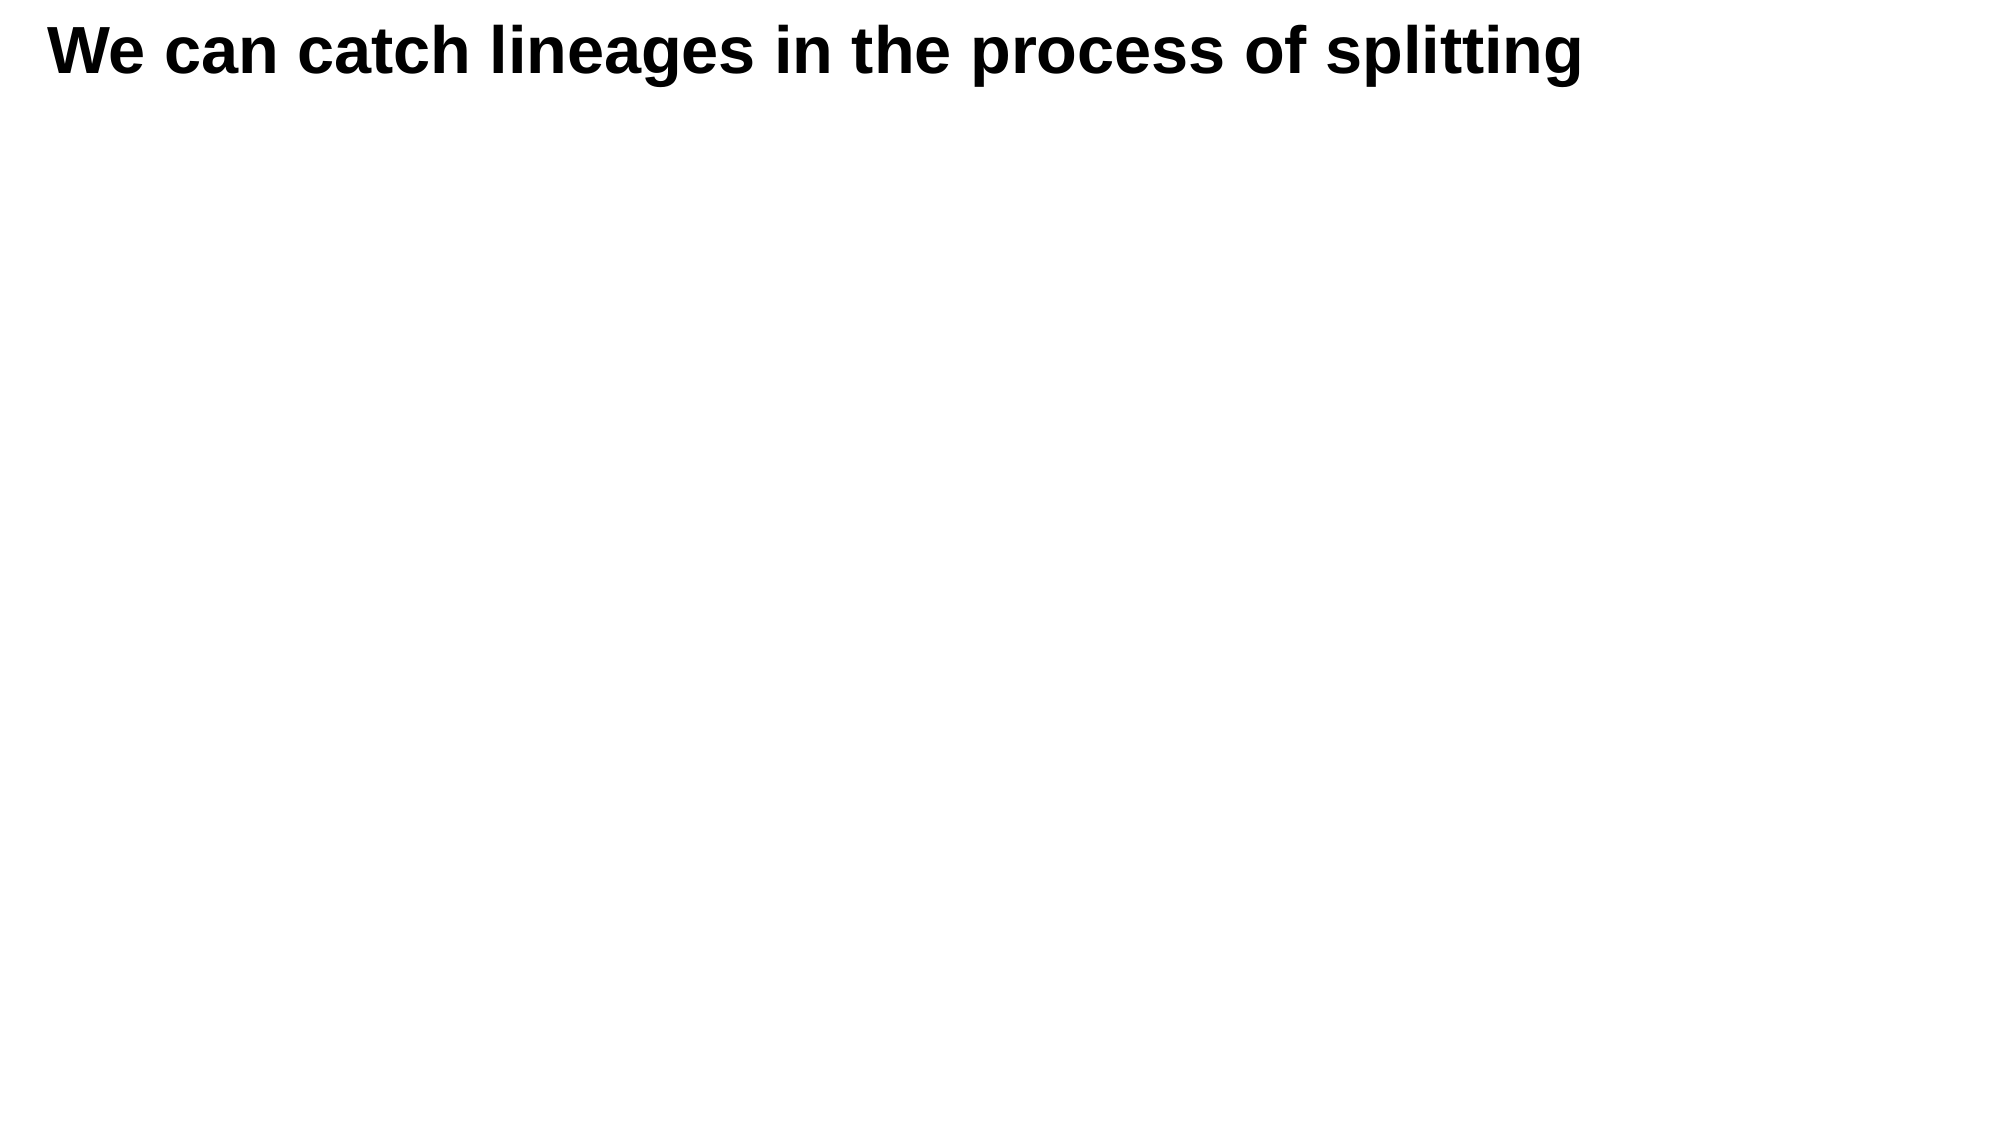

We can catch lineages in the process of splitting